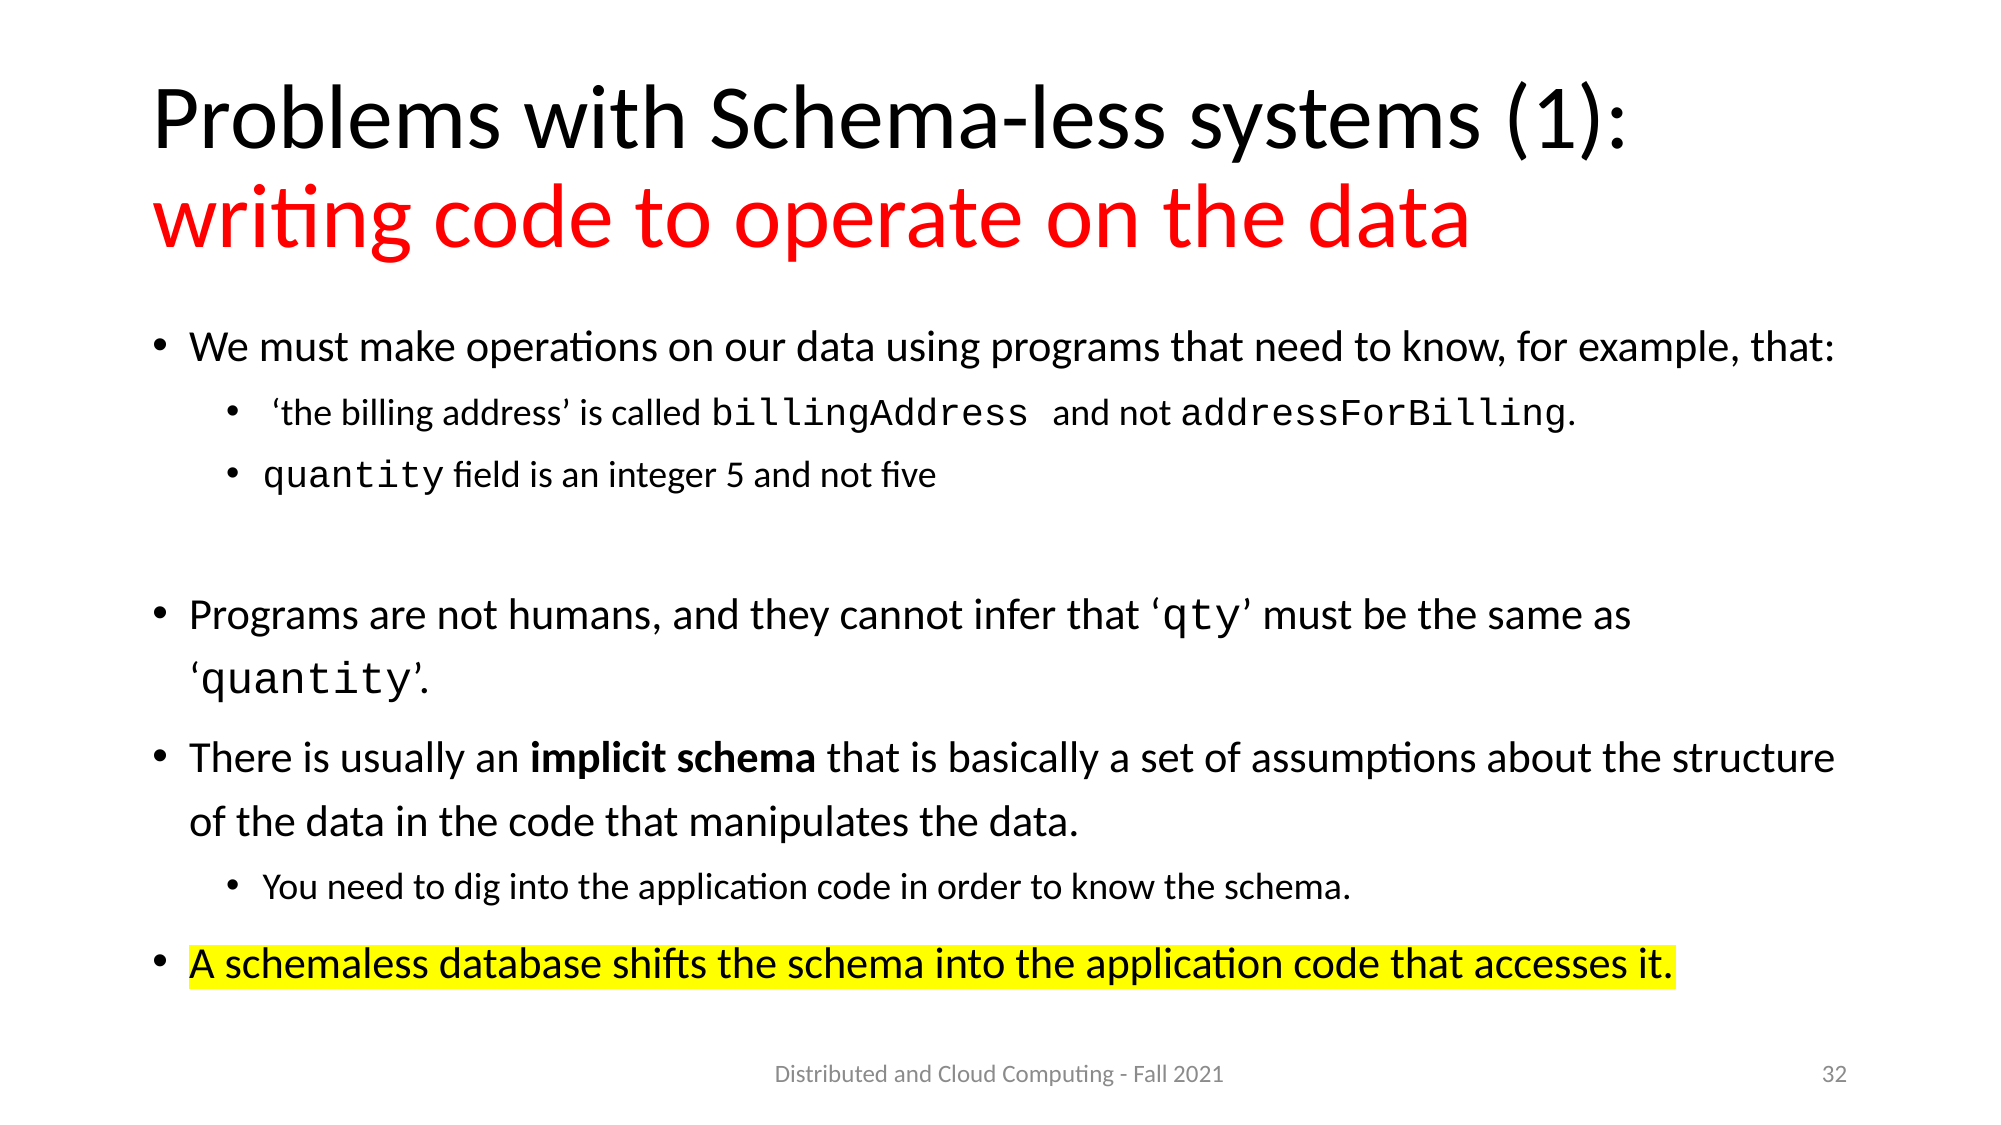

# Problems with Schema-less systems (1): writing code to operate on the data
We must make operations on our data using programs that need to know, for example, that:
 ‘the billing address’ is called billingAddress and not addressForBilling.
quantity field is an integer 5 and not five

Programs are not humans, and they cannot infer that ‘qty’ must be the same as ‘quantity’.
There is usually an implicit schema that is basically a set of assumptions about the structure of the data in the code that manipulates the data.
You need to dig into the application code in order to know the schema.
A schemaless database shifts the schema into the application code that accesses it.
Distributed and Cloud Computing - Fall 2021
32